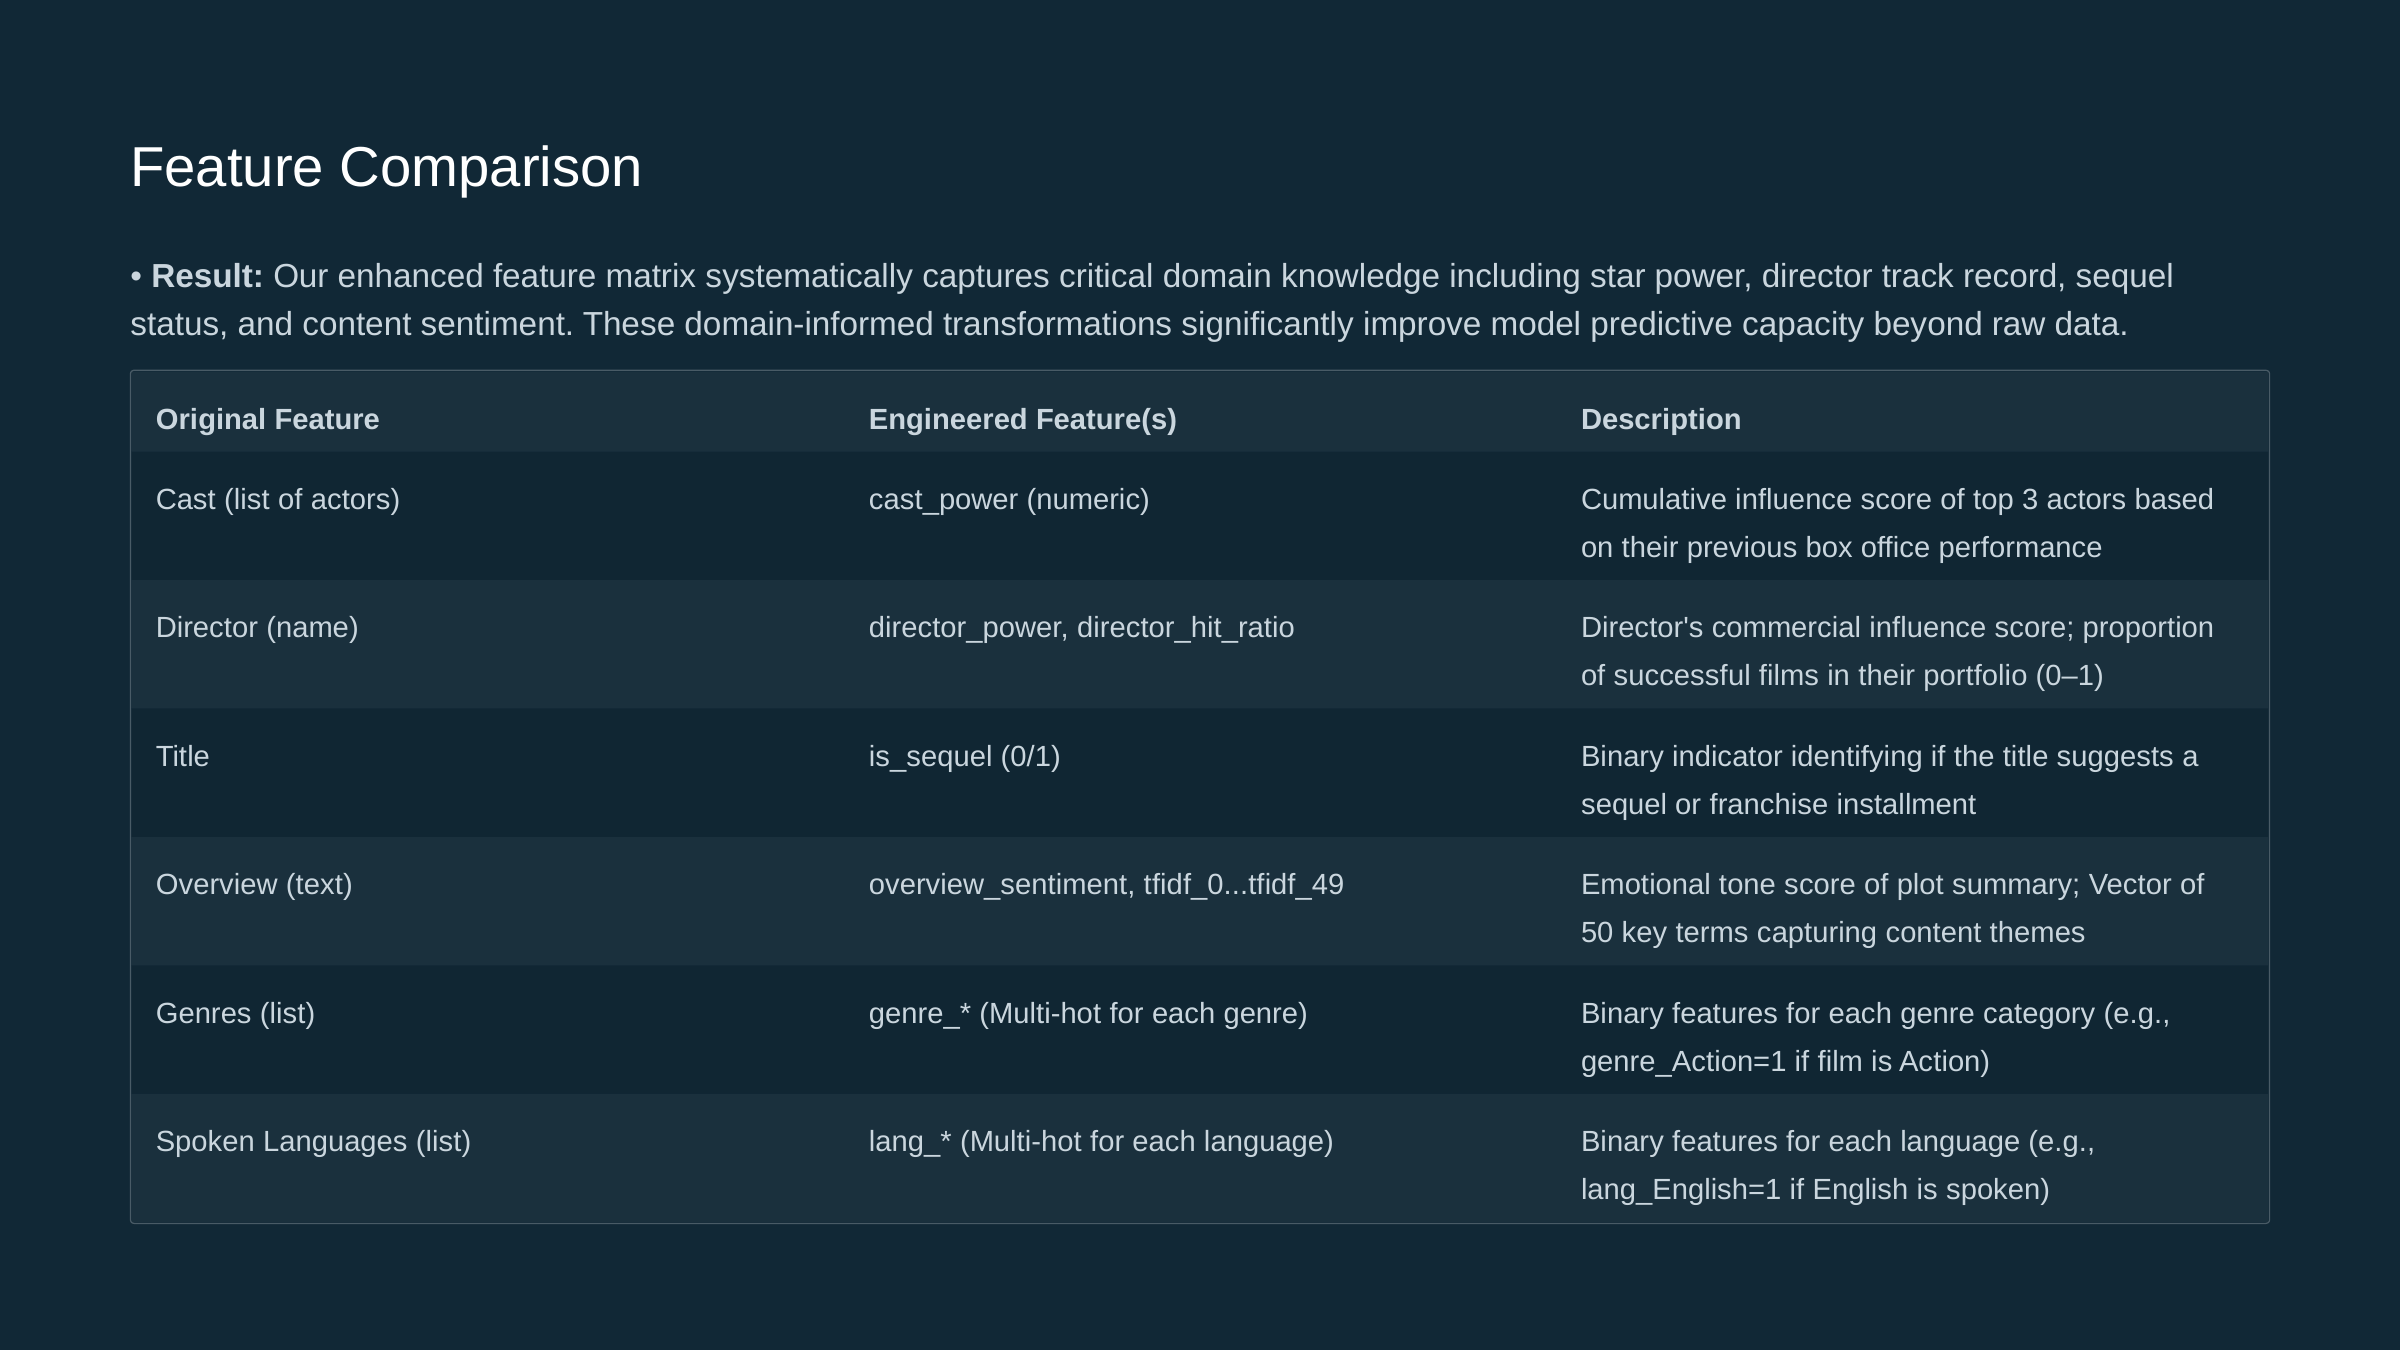

Feature Comparison
• Result: Our enhanced feature matrix systematically captures critical domain knowledge including star power, director track record, sequel status, and content sentiment. These domain-informed transformations significantly improve model predictive capacity beyond raw data.

Original Feature
Engineered Feature(s)
Description

Cast (list of actors)
cast_power (numeric)
Cumulative influence score of top 3 actors based on their previous box office performance

Director (name)
director_power, director_hit_ratio
Director's commercial influence score; proportion of successful films in their portfolio (0–1)

Title
is_sequel (0/1)
Binary indicator identifying if the title suggests a sequel or franchise installment

Overview (text)
overview_sentiment, tfidf_0...tfidf_49
Emotional tone score of plot summary; Vector of 50 key terms capturing content themes

Genres (list)
genre_* (Multi-hot for each genre)
Binary features for each genre category (e.g., genre_Action=1 if film is Action)

Spoken Languages (list)
lang_* (Multi-hot for each language)
Binary features for each language (e.g., lang_English=1 if English is spoken)